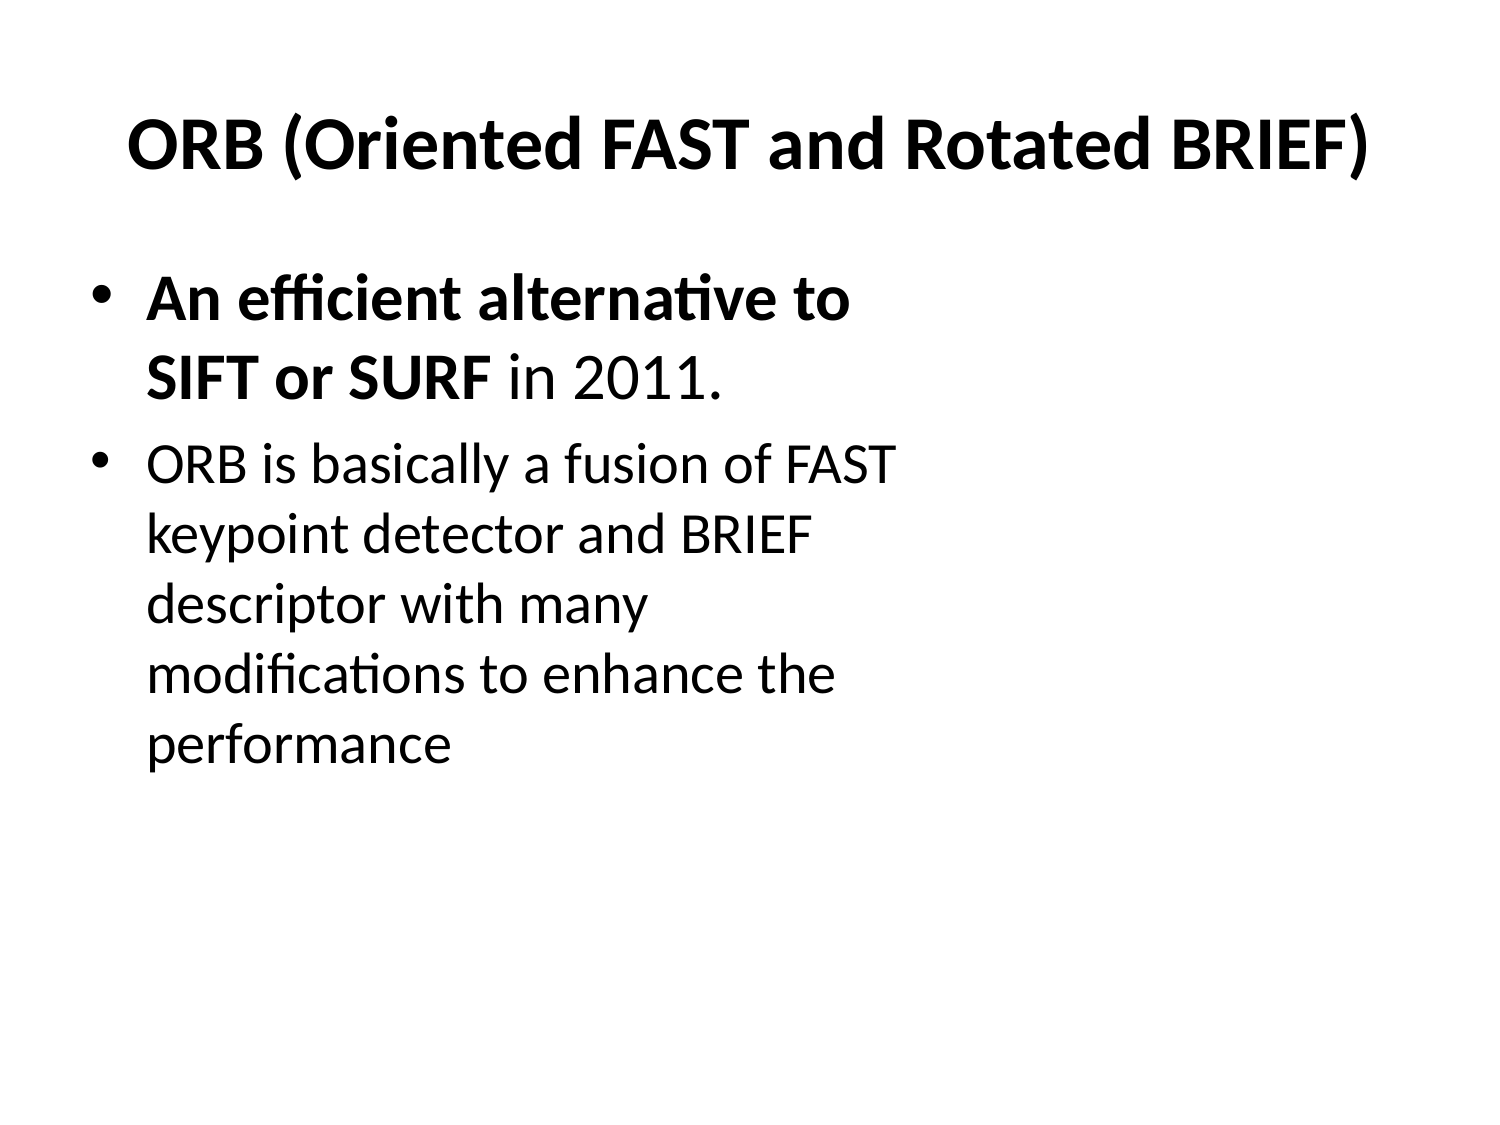

# ORB (Oriented FAST and Rotated BRIEF)

An efficient alternative to SIFT or SURF in 2011.
ORB is basically a fusion of FAST keypoint detector and BRIEF descriptor with many modifications to enhance the performance